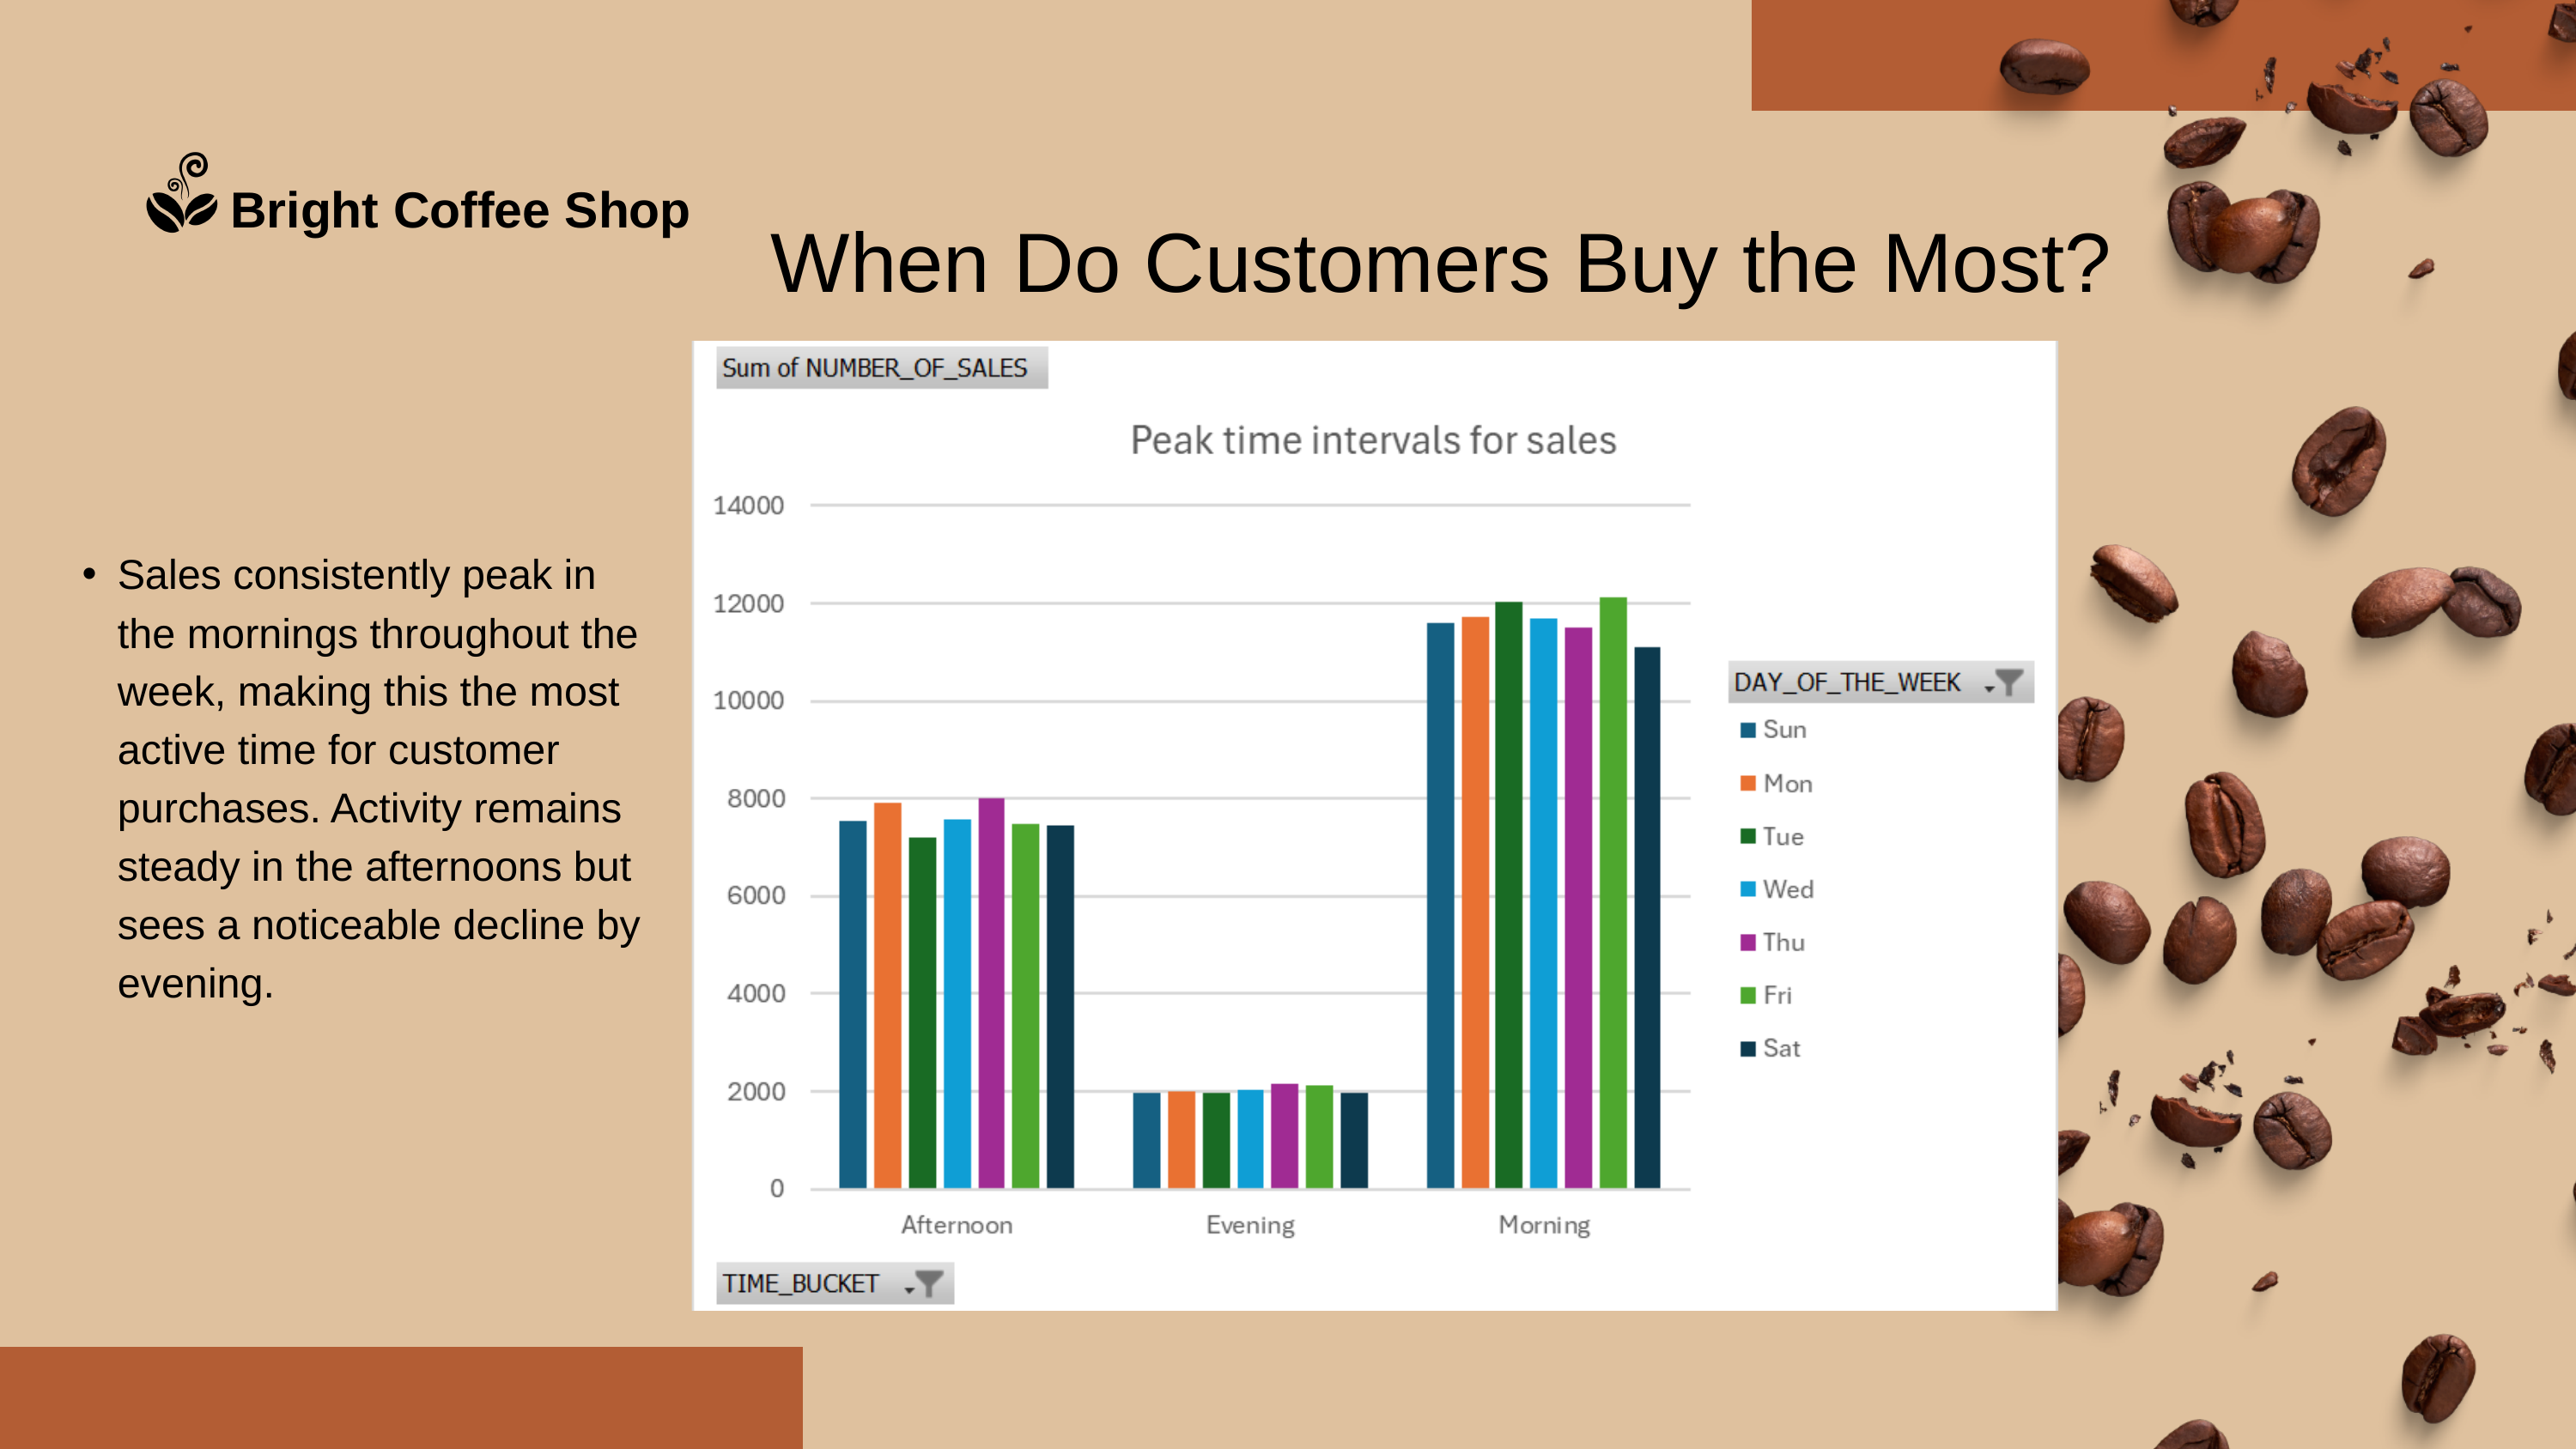

Bright Coffee Shop
When Do Customers Buy the Most?

Sales consistently peak in the mornings throughout the week, making this the most active time for customer purchases. Activity remains steady in the afternoons but sees a noticeable decline by evening.